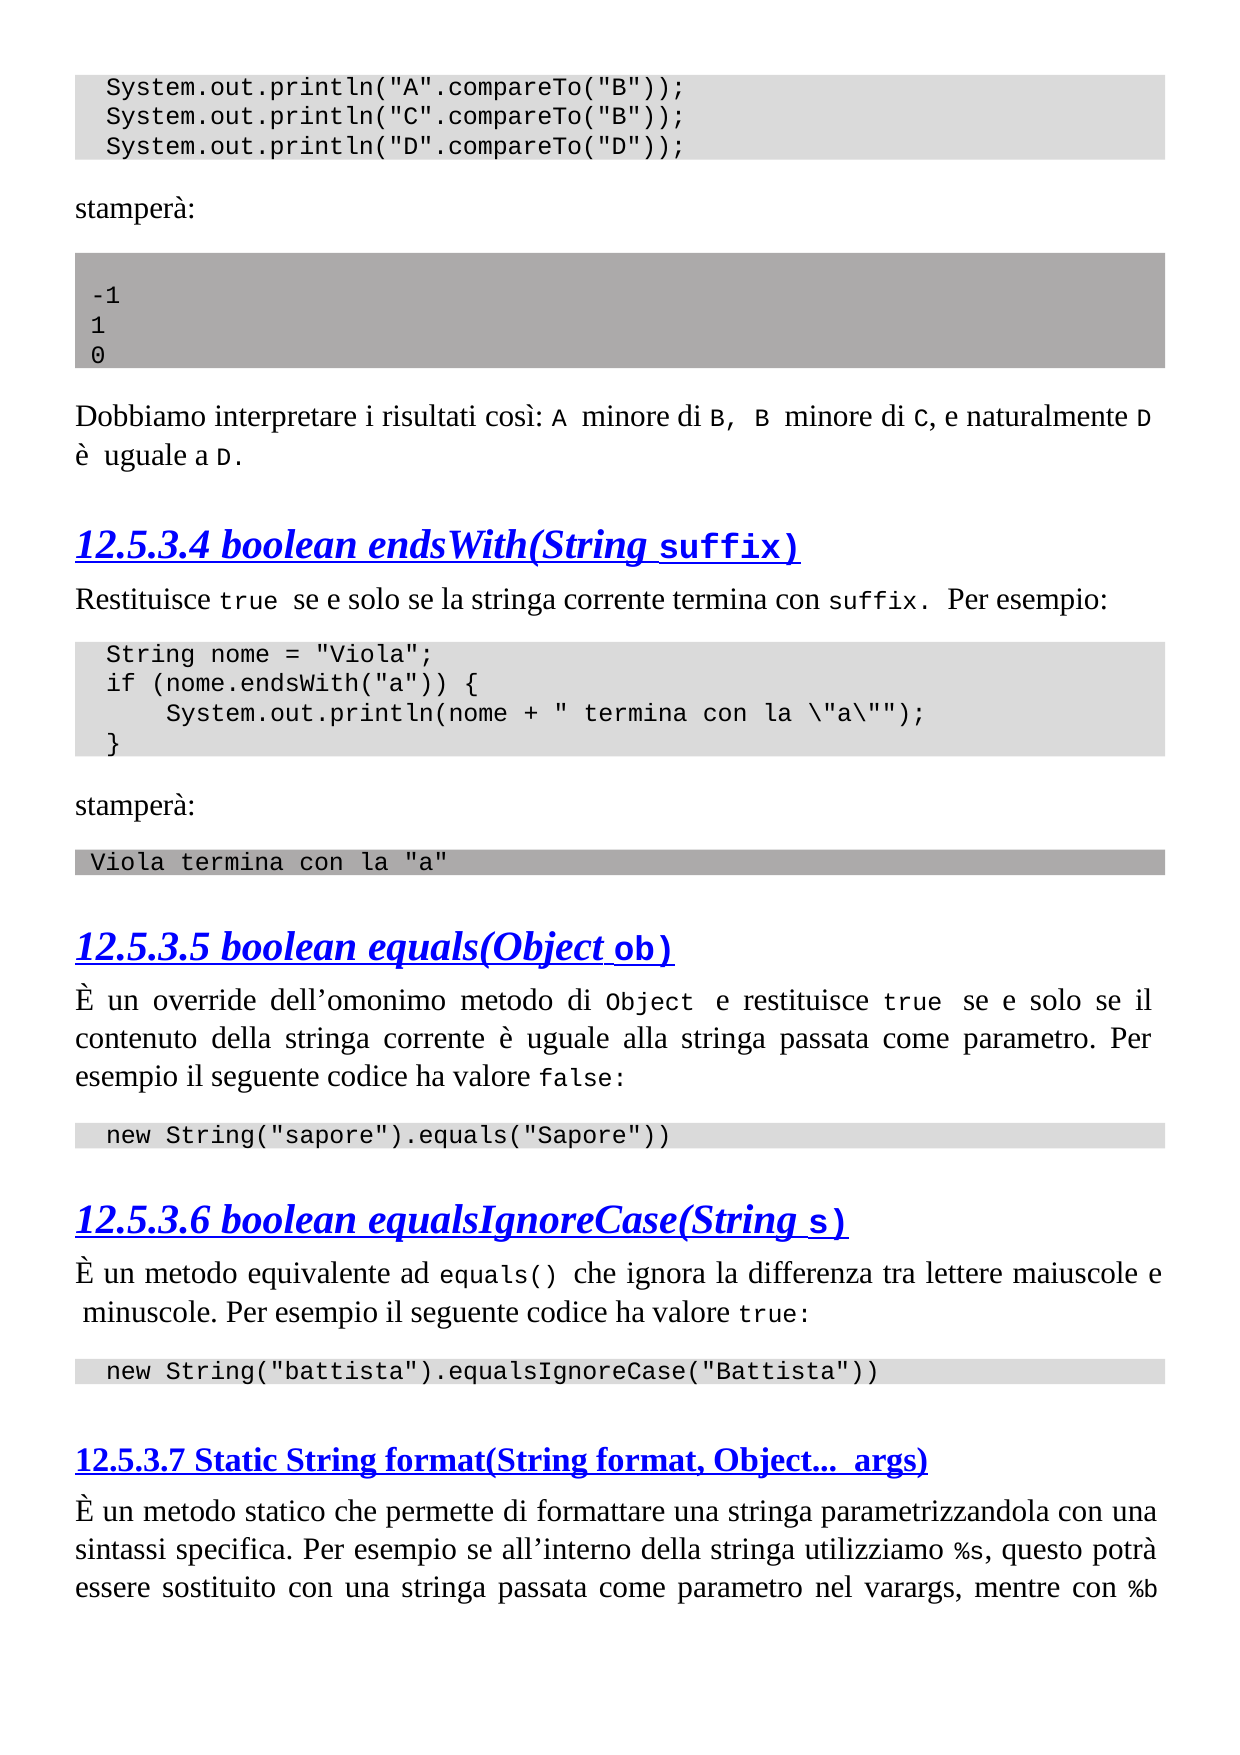

System.out.println("A".compareTo("B"));
System.out.println("C".compareTo("B"));
System.out.println("D".compareTo("D"));
stamperà:

-1
1
0
Dobbiamo interpretare i risultati così: A minore di B, B minore di C, e naturalmente D è  uguale a D.

12.5.3.4 boolean endsWith(String suffix)
Restituisce true se e solo se la stringa corrente termina con suffix. Per esempio:
String nome = "Viola";
if (nome.endsWith("a")) {
System.out.println(nome + " termina con la \"a\"");
}
stamperà:
Viola termina con la "a"
12.5.3.5 boolean equals(Object ob)
È un override dell’omonimo metodo di Object e restituisce true se e solo se il  contenuto della stringa corrente è uguale alla stringa passata come parametro. Per  esempio il seguente codice ha valore false:
new String("sapore").equals("Sapore"))
12.5.3.6 boolean equalsIgnoreCase(String s)
È un metodo equivalente ad equals() che ignora la differenza tra lettere maiuscole e  minuscole. Per esempio il seguente codice ha valore true:
new String("battista").equalsIgnoreCase("Battista"))
12.5.3.7 Static String format(String format, Object...  args)
È un metodo statico che permette di formattare una stringa parametrizzandola con una  sintassi specifica. Per esempio se all’interno della stringa utilizziamo %s, questo potrà  essere sostituito con una stringa passata come parametro nel varargs, mentre con %b